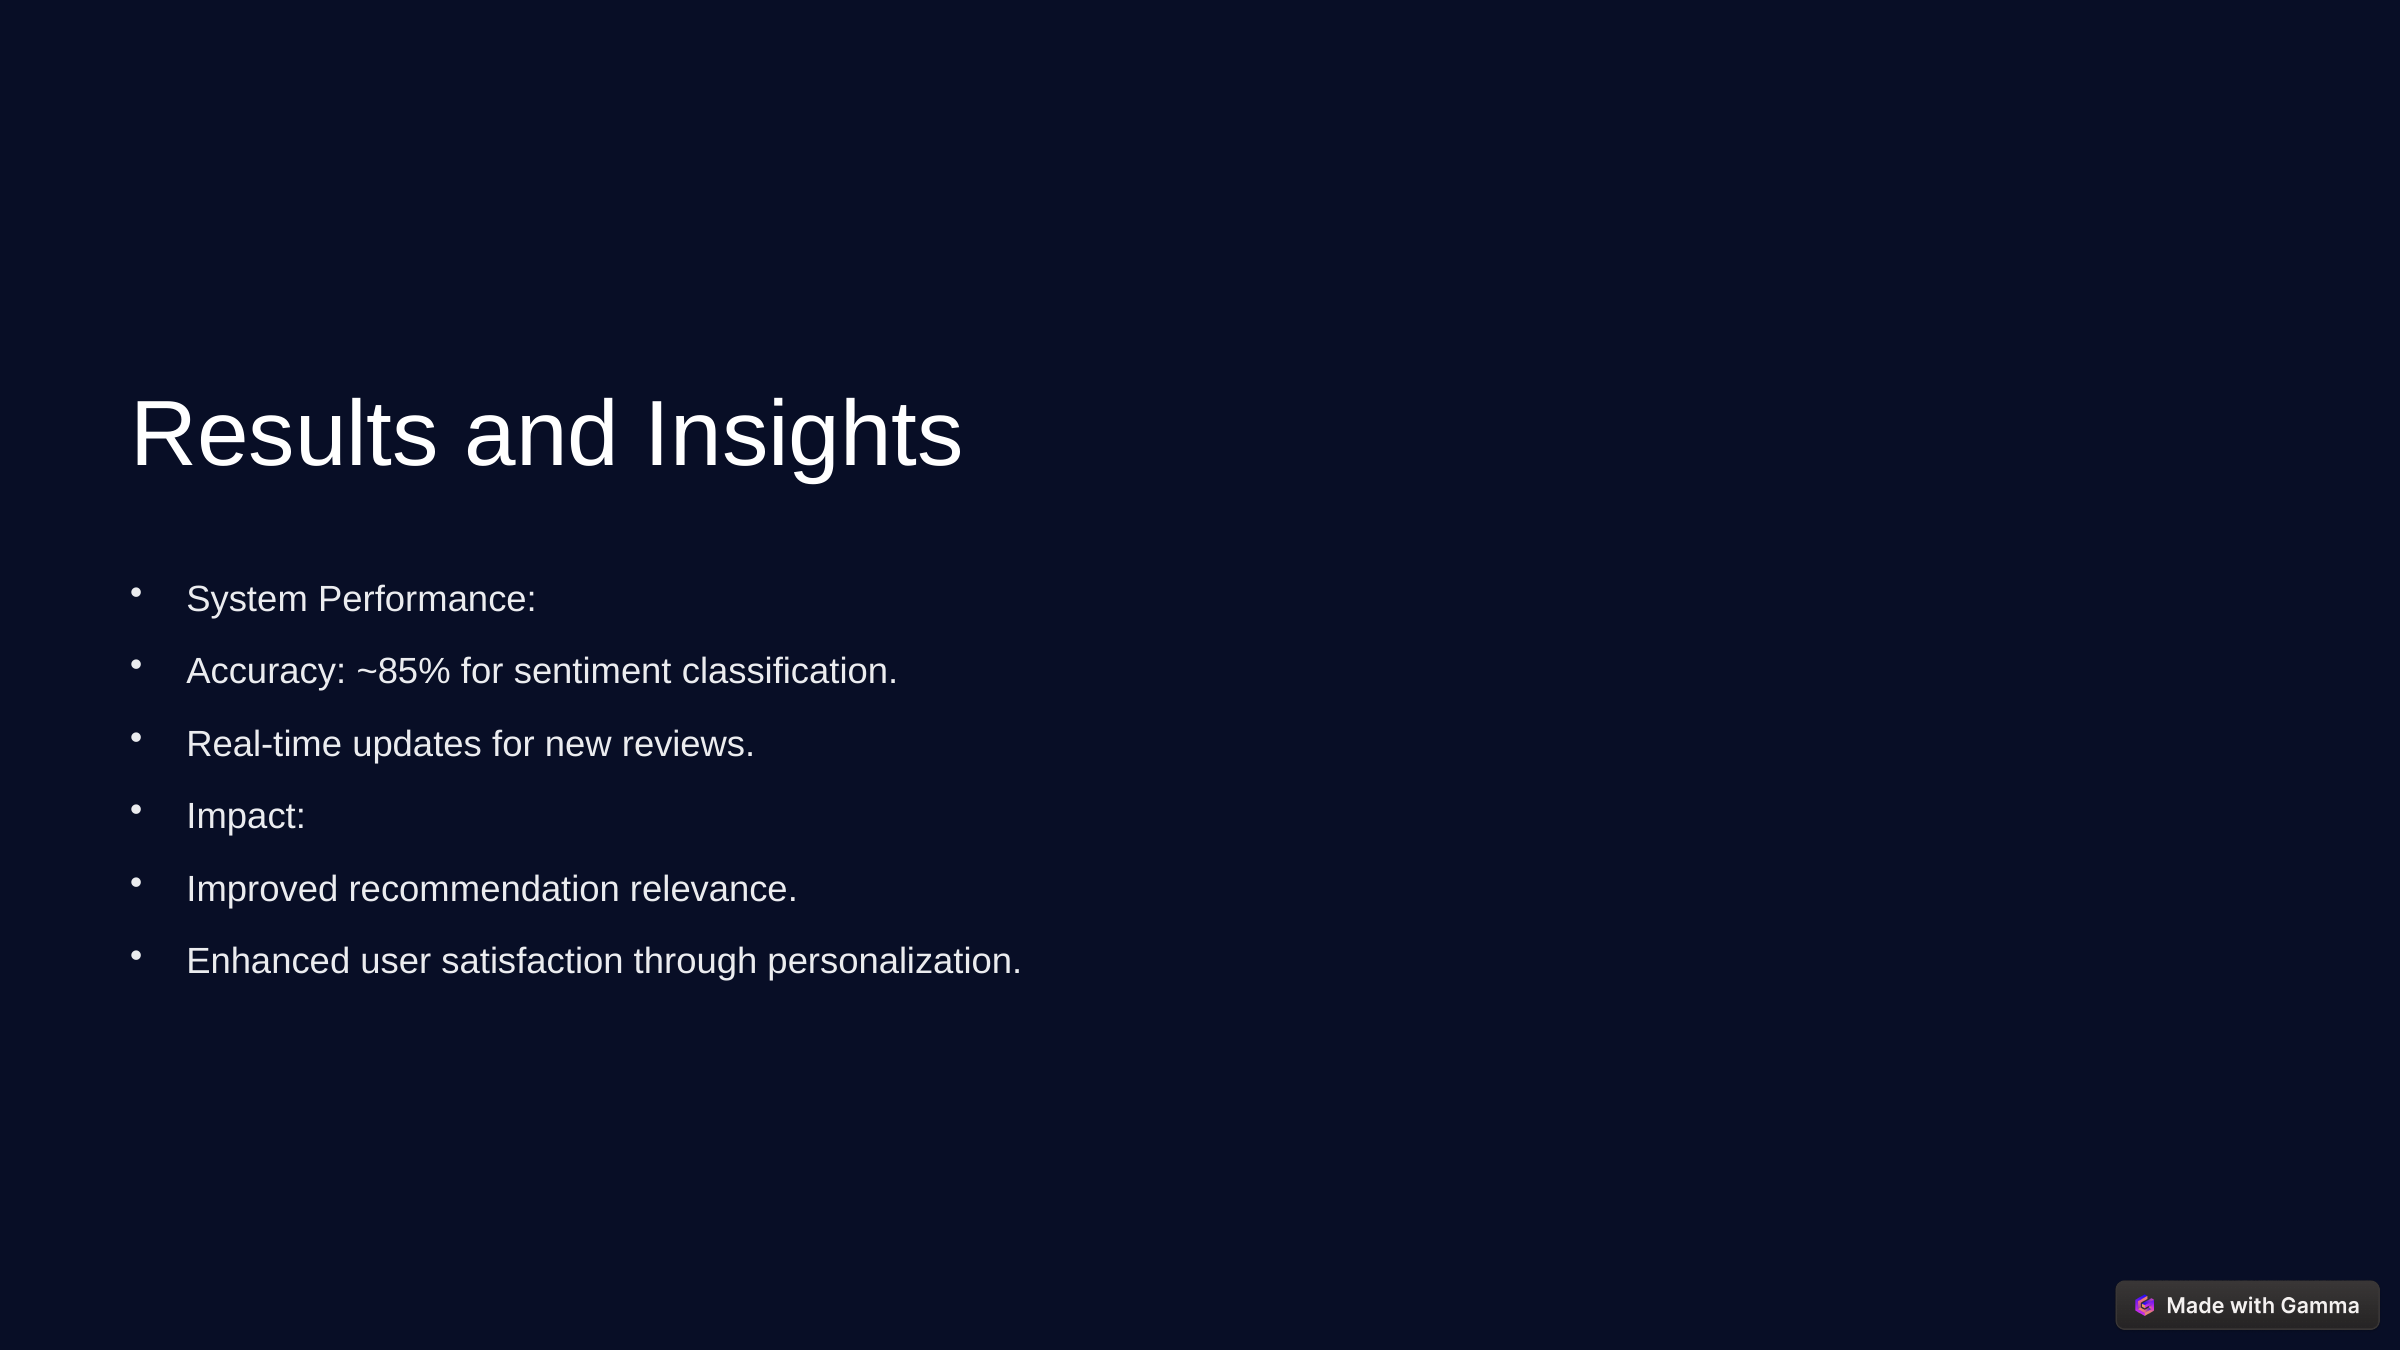

Results and Insights
System Performance:
Accuracy: ~85% for sentiment classification.
Real-time updates for new reviews.
Impact:
Improved recommendation relevance.
Enhanced user satisfaction through personalization.